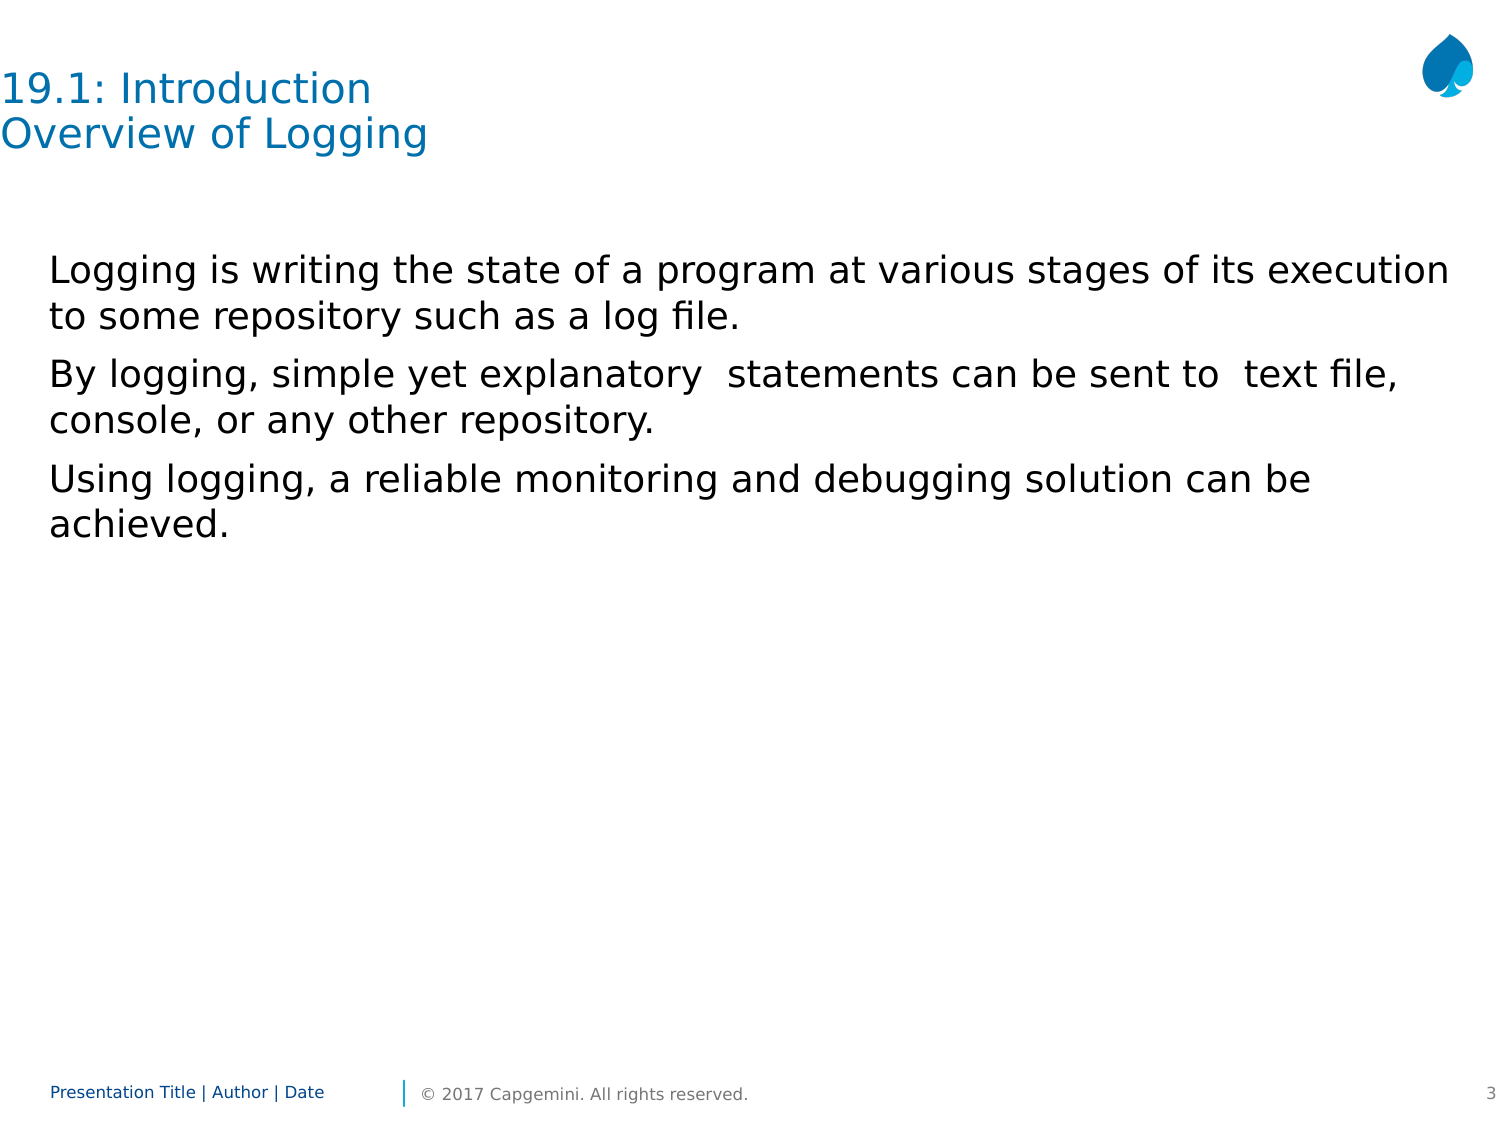

19.1: Introduction
Overview of Logging
Logging is writing the state of a program at various stages of its execution to some repository such as a log file.
By logging, simple yet explanatory  statements can be sent to  text file, console, or any other repository.
Using logging, a reliable monitoring and debugging solution can be achieved.